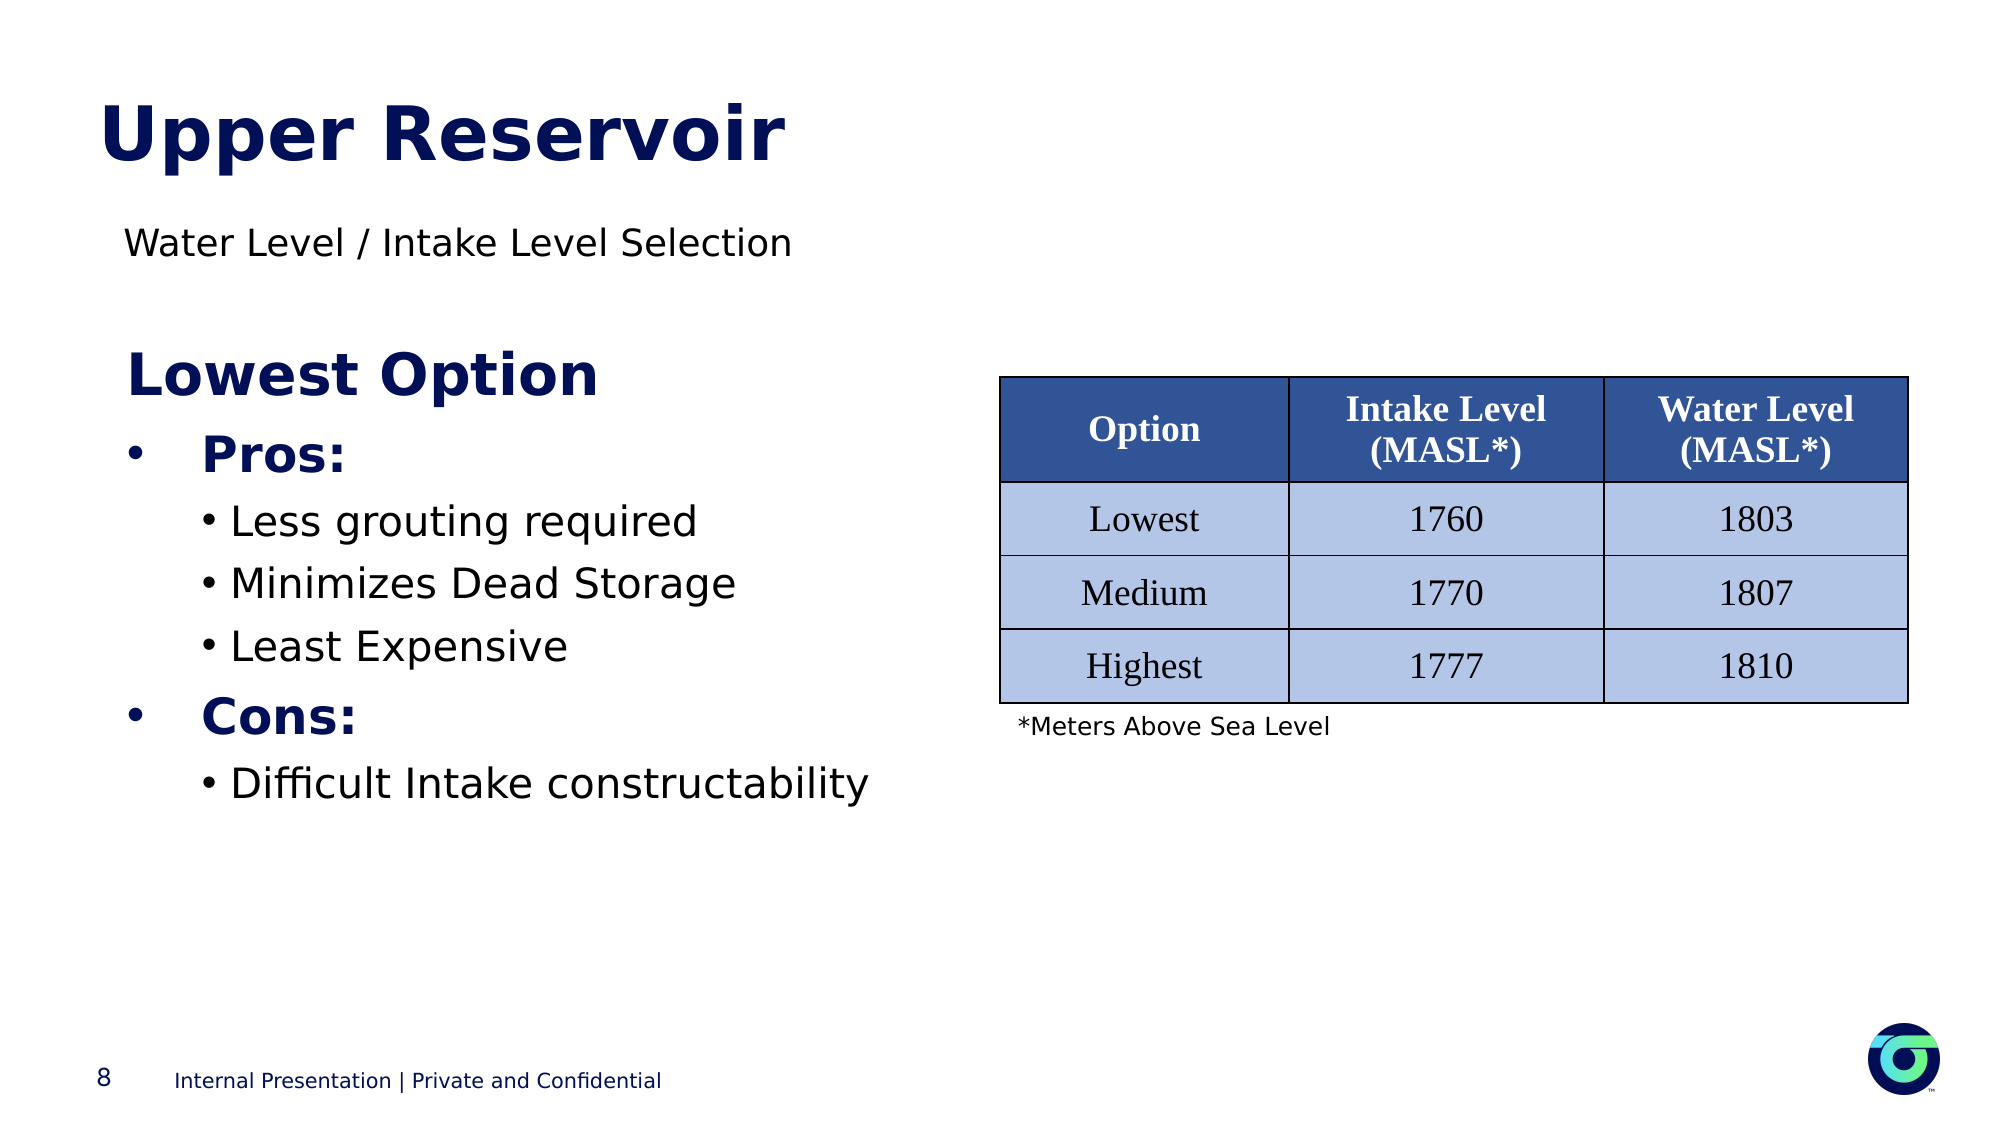

Upper Reservoir
Water Level / Intake Level Selection
Lowest Option
Pros:
Less grouting required
Minimizes Dead Storage
Least Expensive
Cons:
Difficult Intake constructability
| Option | Intake Level (MASL\*) | Water Level (MASL\*) |
| --- | --- | --- |
| Lowest | 1760 | 1803 |
| Medium | 1770 | 1807 |
| Highest | 1777 | 1810 |
*Meters Above Sea Level